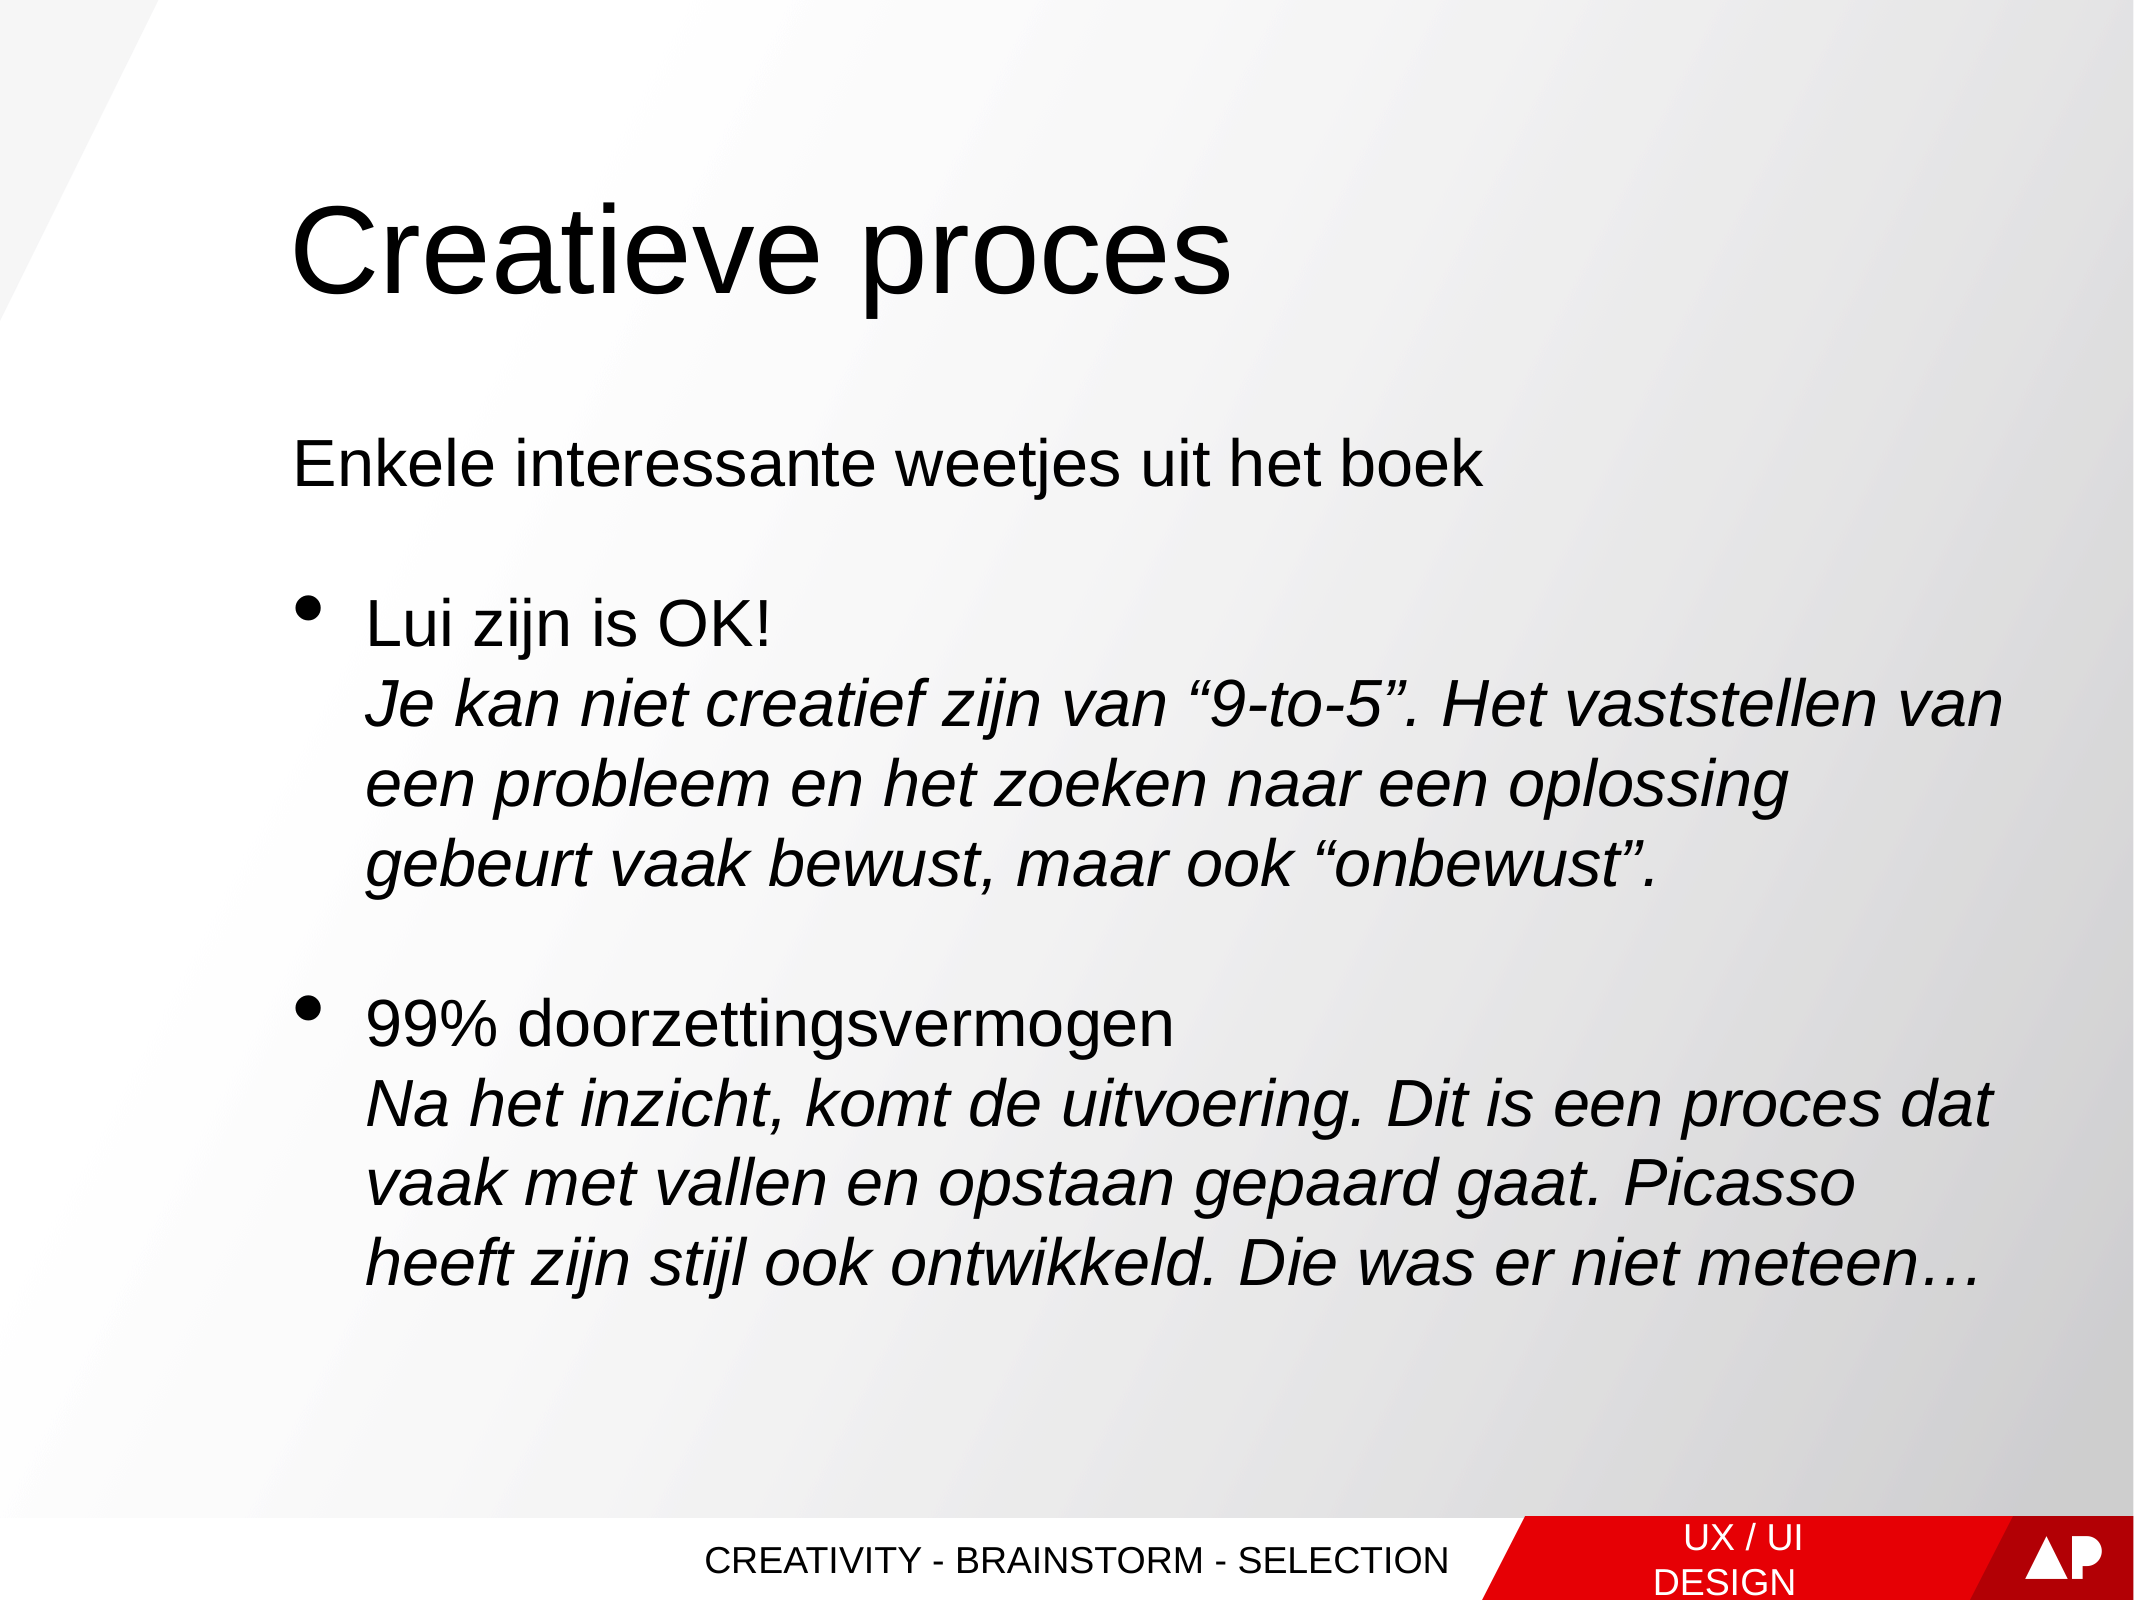

# Creatieve proces
Enkele interessante weetjes uit het boek

Lui zijn is OK!
Je kan niet creatief zijn van “9-to-5”. Het vaststellen van een probleem en het zoeken naar een oplossing gebeurt vaak bewust, maar ook “onbewust”.
99% doorzettingsvermogen
Na het inzicht, komt de uitvoering. Dit is een proces dat vaak met vallen en opstaan gepaard gaat. Picasso heeft zijn stijl ook ontwikkeld. Die was er niet meteen…
CREATIVITY - BRAINSTORM - SELECTION